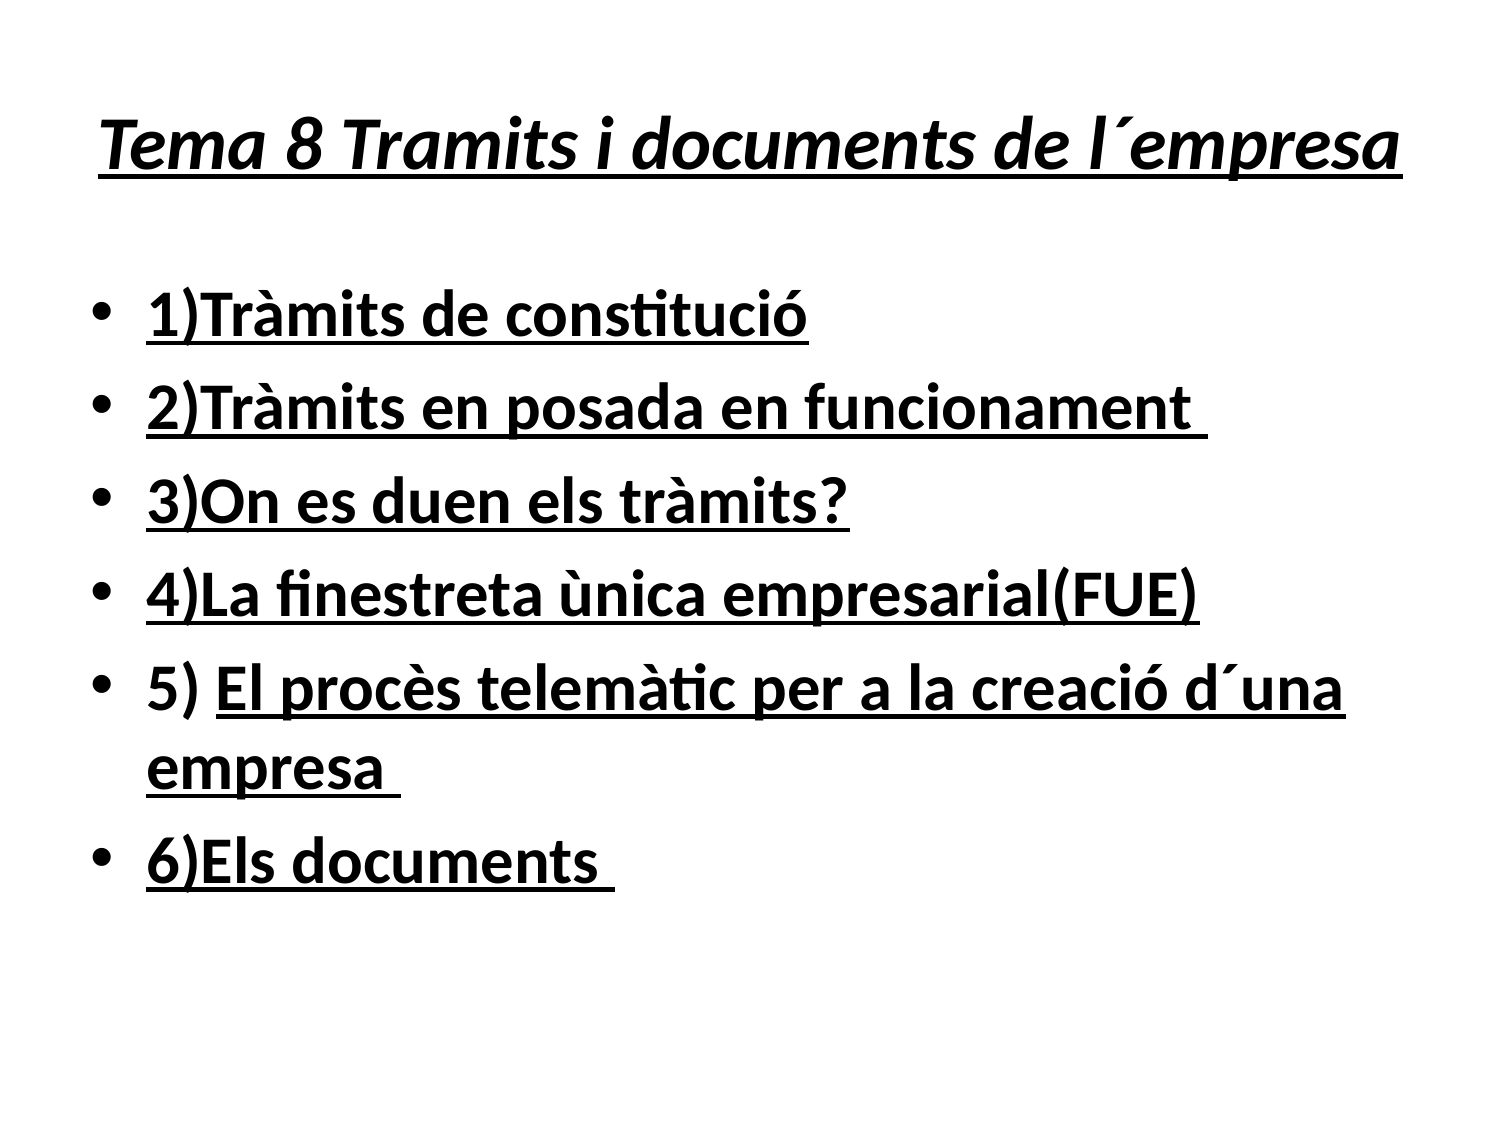

# Tema 8 Tramits i documents de l´empresa
1)Tràmits de constitució
2)Tràmits en posada en funcionament
3)On es duen els tràmits?
4)La finestreta ùnica empresarial(FUE)
5) El procès telemàtic per a la creació d´una empresa
6)Els documents